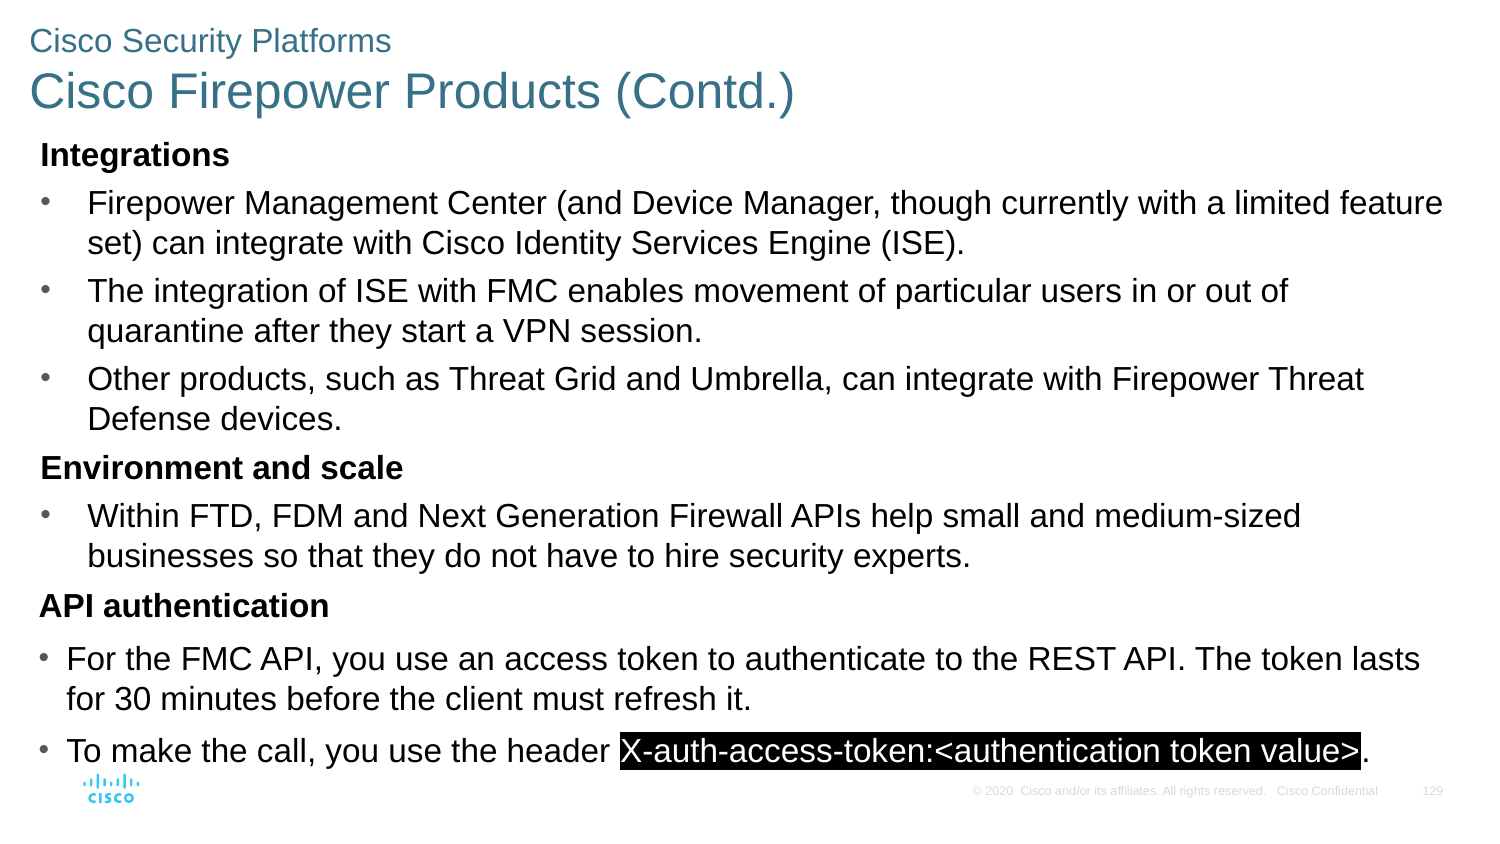

# Cisco Security Platforms Cisco Firepower Products (Contd.)
Integrations
Firepower Management Center (and Device Manager, though currently with a limited feature set) can integrate with Cisco Identity Services Engine (ISE).
The integration of ISE with FMC enables movement of particular users in or out of quarantine after they start a VPN session.
Other products, such as Threat Grid and Umbrella, can integrate with Firepower Threat Defense devices.
Environment and scale
Within FTD, FDM and Next Generation Firewall APIs help small and medium-sized businesses so that they do not have to hire security experts.
API authentication
For the FMC API, you use an access token to authenticate to the REST API. The token lasts for 30 minutes before the client must refresh it.
To make the call, you use the header X-auth-access-token:<authentication token value>.